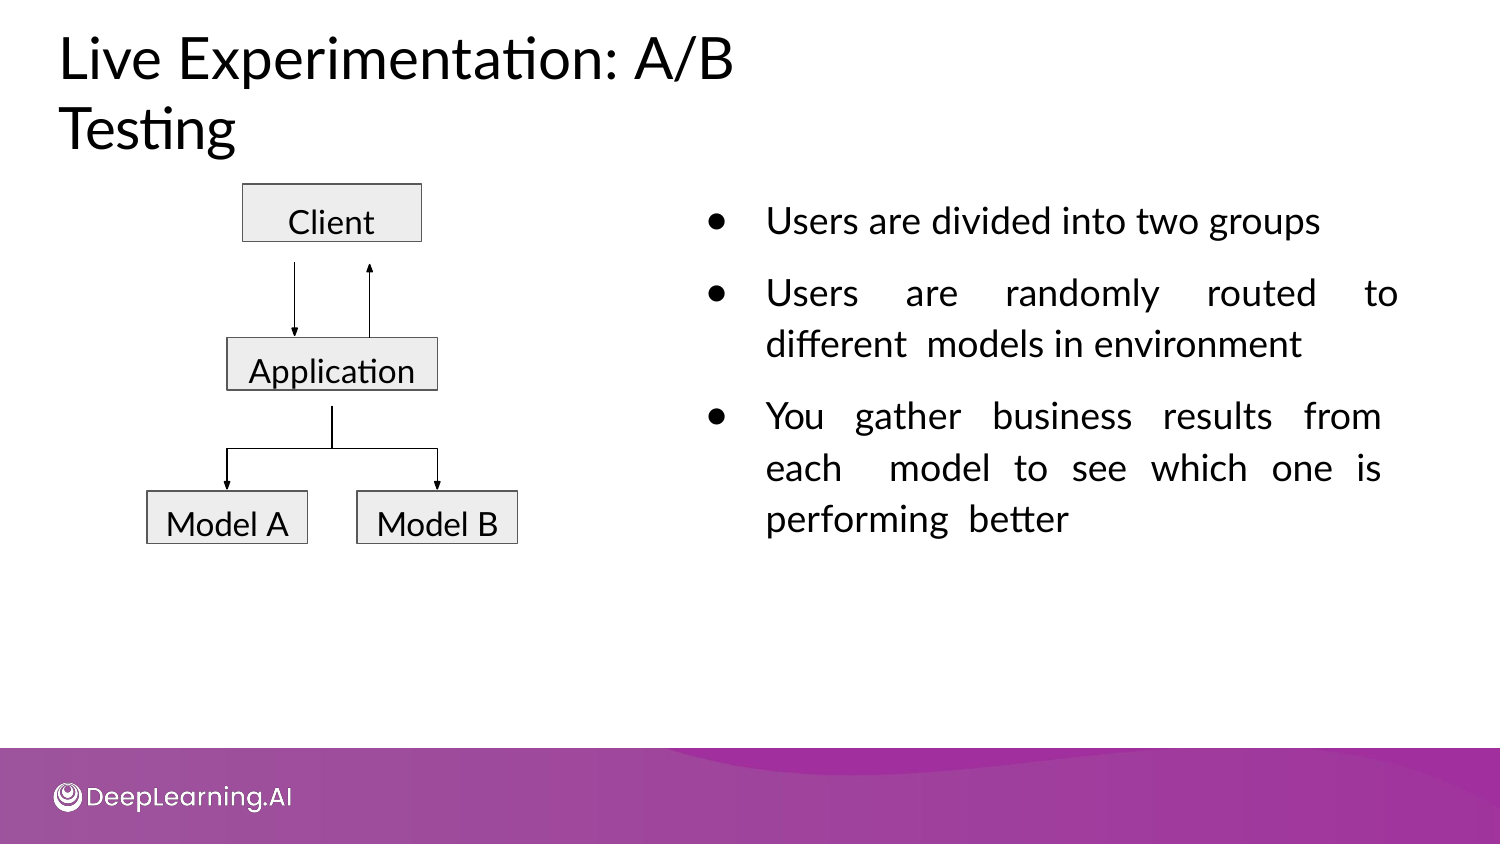

# Live Experimentation: A/B Testing
Client
Users are divided into two groups
Users are randomly routed to different  models in environment
You gather business results from each  model to see which one is performing  better

Application

Model A
Model B